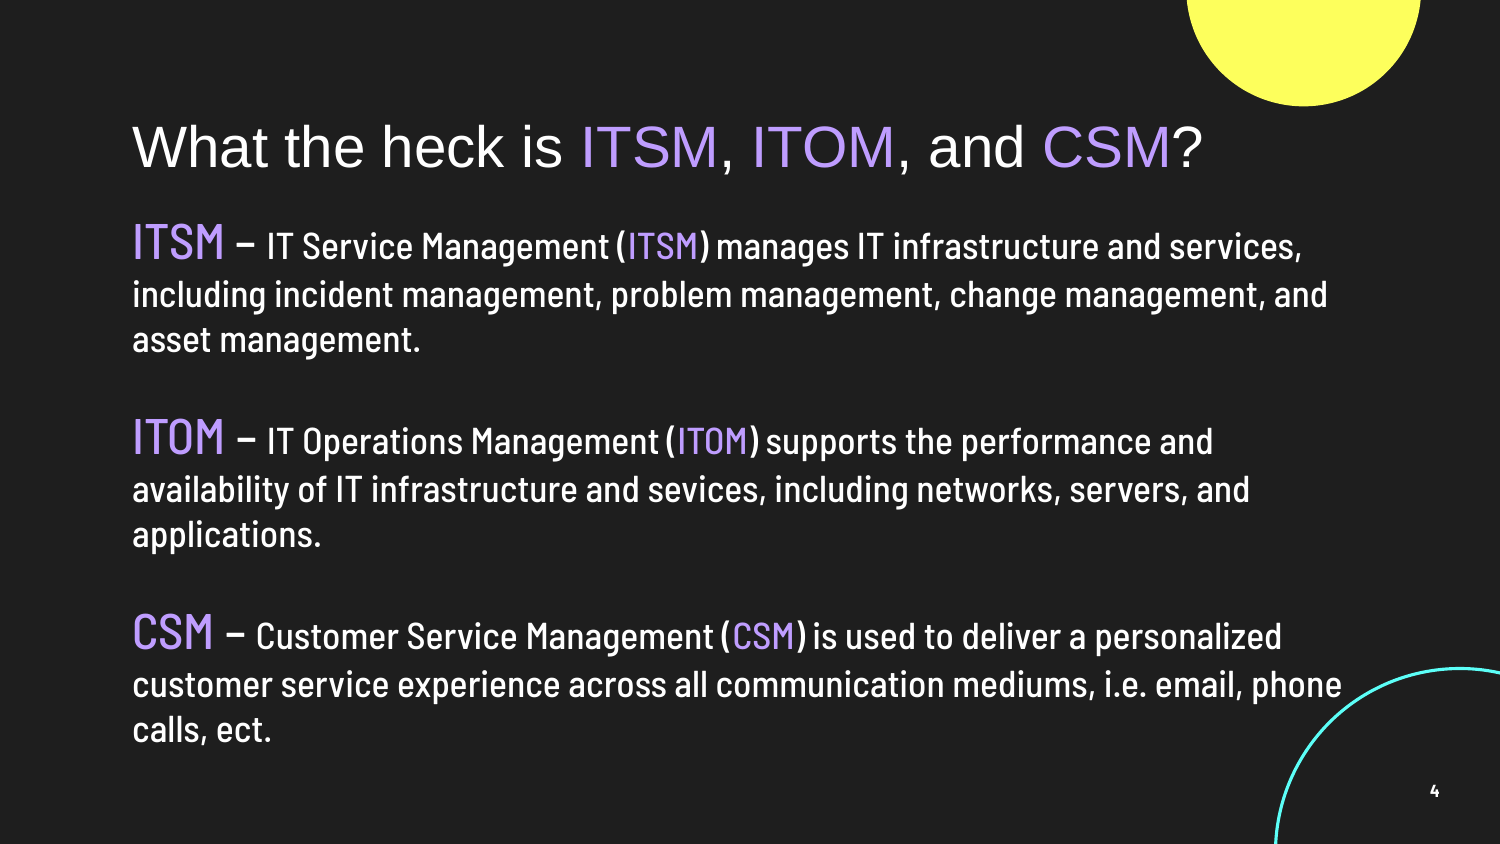

# What the heck is ITSM, ITOM, and CSM?
ITSM – IT Service Management (ITSM) manages IT infrastructure and services, including incident management, problem management, change management, and asset management.

ITOM – IT Operations Management (ITOM) supports the performance and availability of IT infrastructure and sevices, including networks, servers, and applications.

CSM – Customer Service Management (CSM) is used to deliver a personalized customer service experience across all communication mediums, i.e. email, phone calls, ect.
4